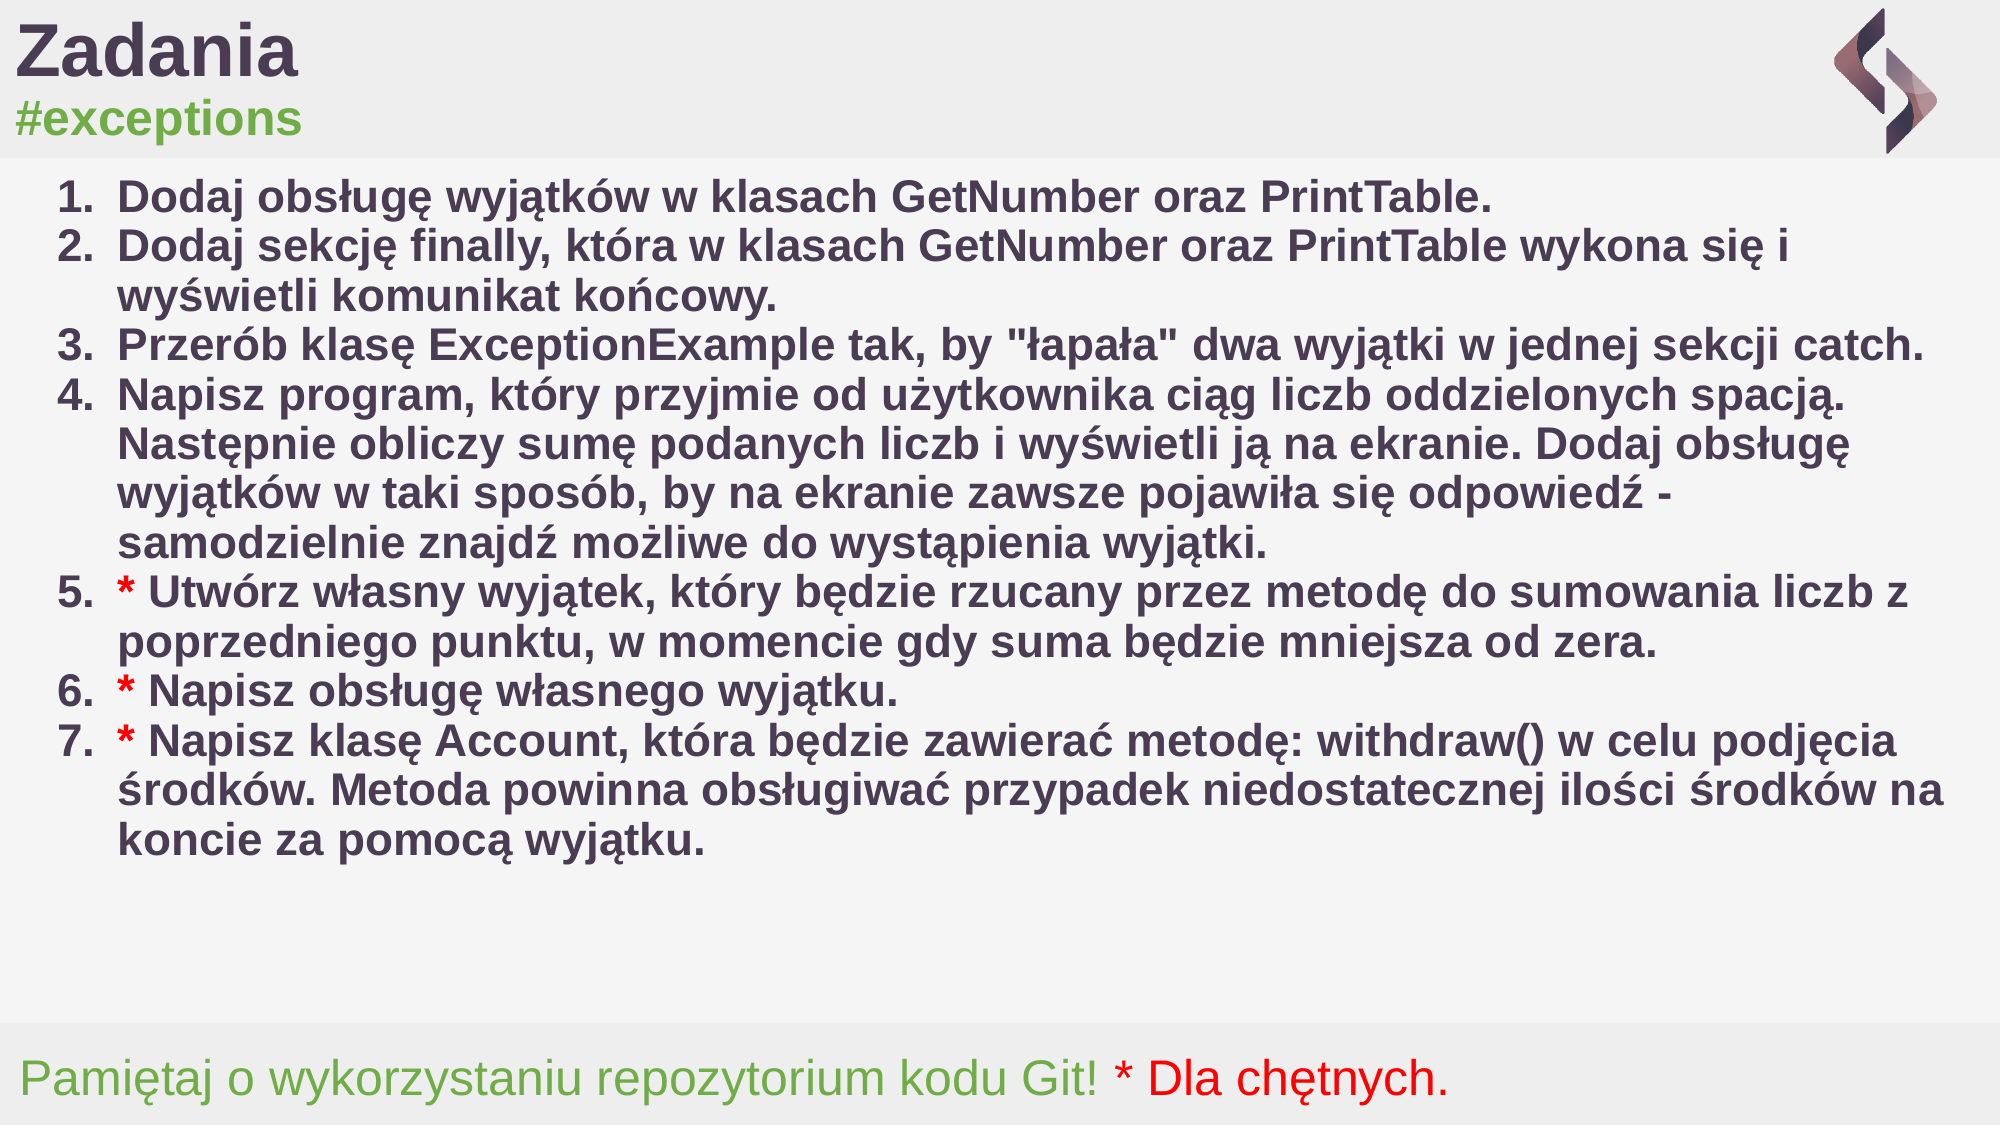

# Zadania
#exceptions
Dodaj obsługę wyjątków w klasach GetNumber oraz PrintTable.
Dodaj sekcję finally, która w klasach GetNumber oraz PrintTable wykona się i wyświetli komunikat końcowy.
Przerób klasę ExceptionExample tak, by "łapała" dwa wyjątki w jednej sekcji catch.
Napisz program, który przyjmie od użytkownika ciąg liczb oddzielonych spacją. Następnie obliczy sumę podanych liczb i wyświetli ją na ekranie. Dodaj obsługę wyjątków w taki sposób, by na ekranie zawsze pojawiła się odpowiedź - samodzielnie znajdź możliwe do wystąpienia wyjątki.
* Utwórz własny wyjątek, który będzie rzucany przez metodę do sumowania liczb z poprzedniego punktu, w momencie gdy suma będzie mniejsza od zera.
* Napisz obsługę własnego wyjątku.
* Napisz klasę Account, która będzie zawierać metodę: withdraw() w celu podjęcia środków. Metoda powinna obsługiwać przypadek niedostatecznej ilości środków na koncie za pomocą wyjątku.
Pamiętaj o wykorzystaniu repozytorium kodu Git! * Dla chętnych.